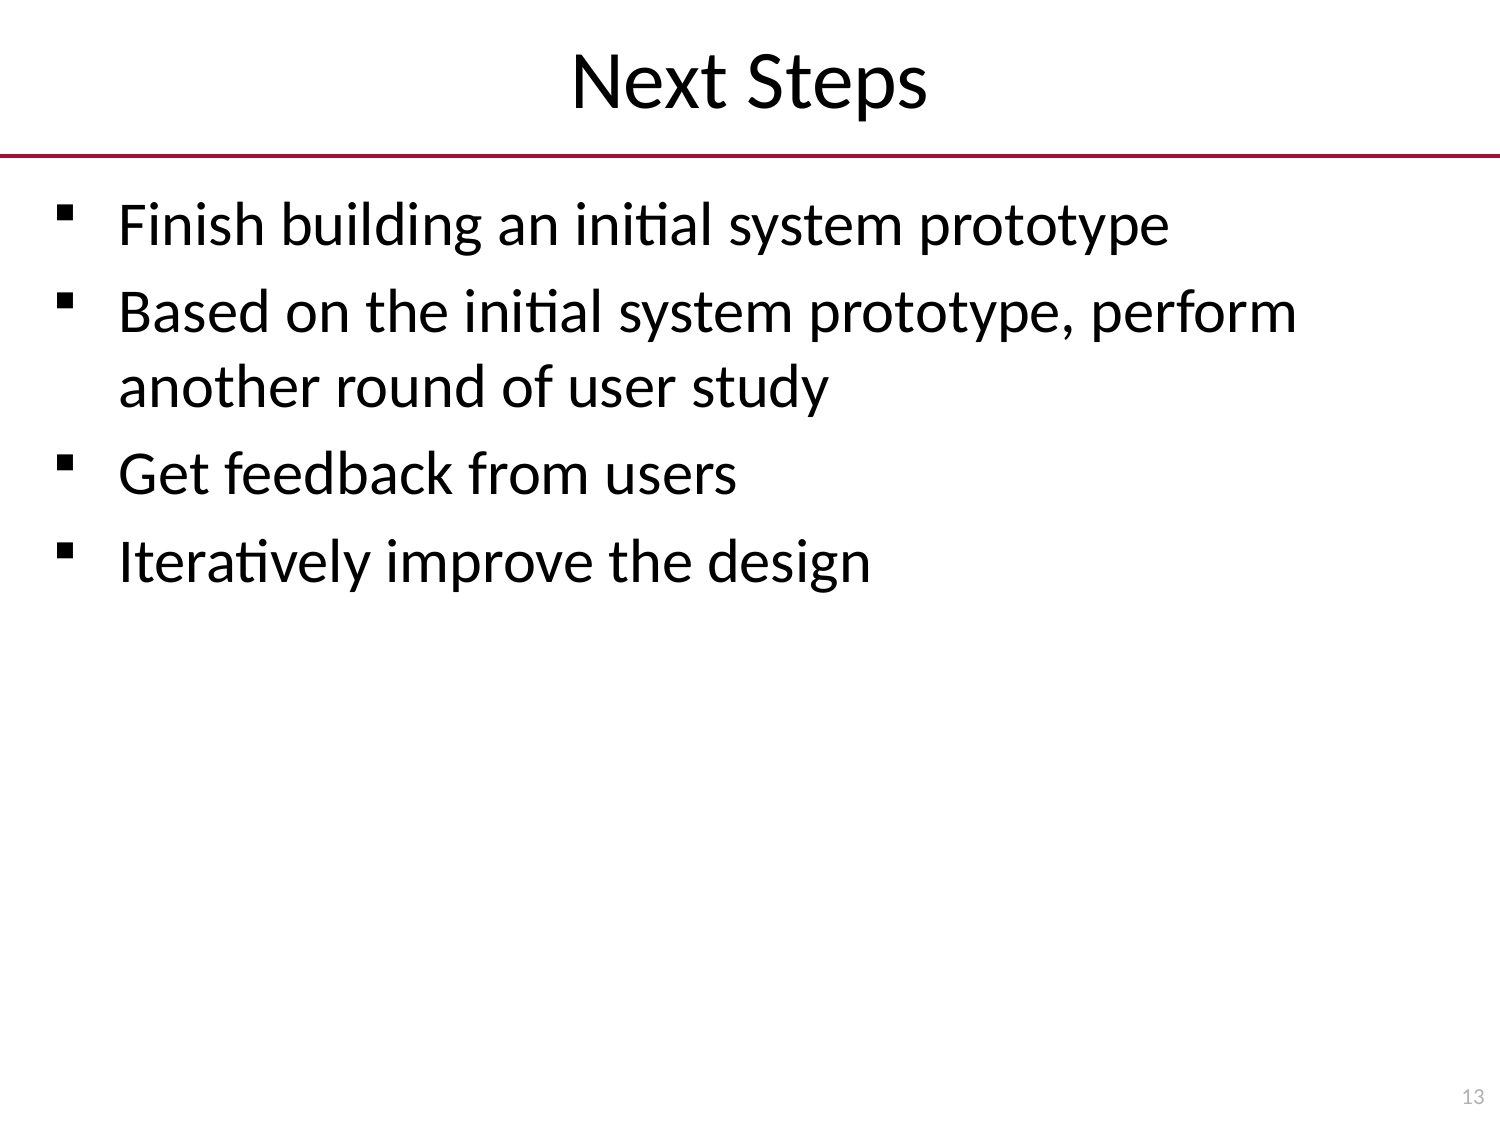

# Next Steps
Finish building an initial system prototype
Based on the initial system prototype, perform another round of user study
Get feedback from users
Iteratively improve the design

13